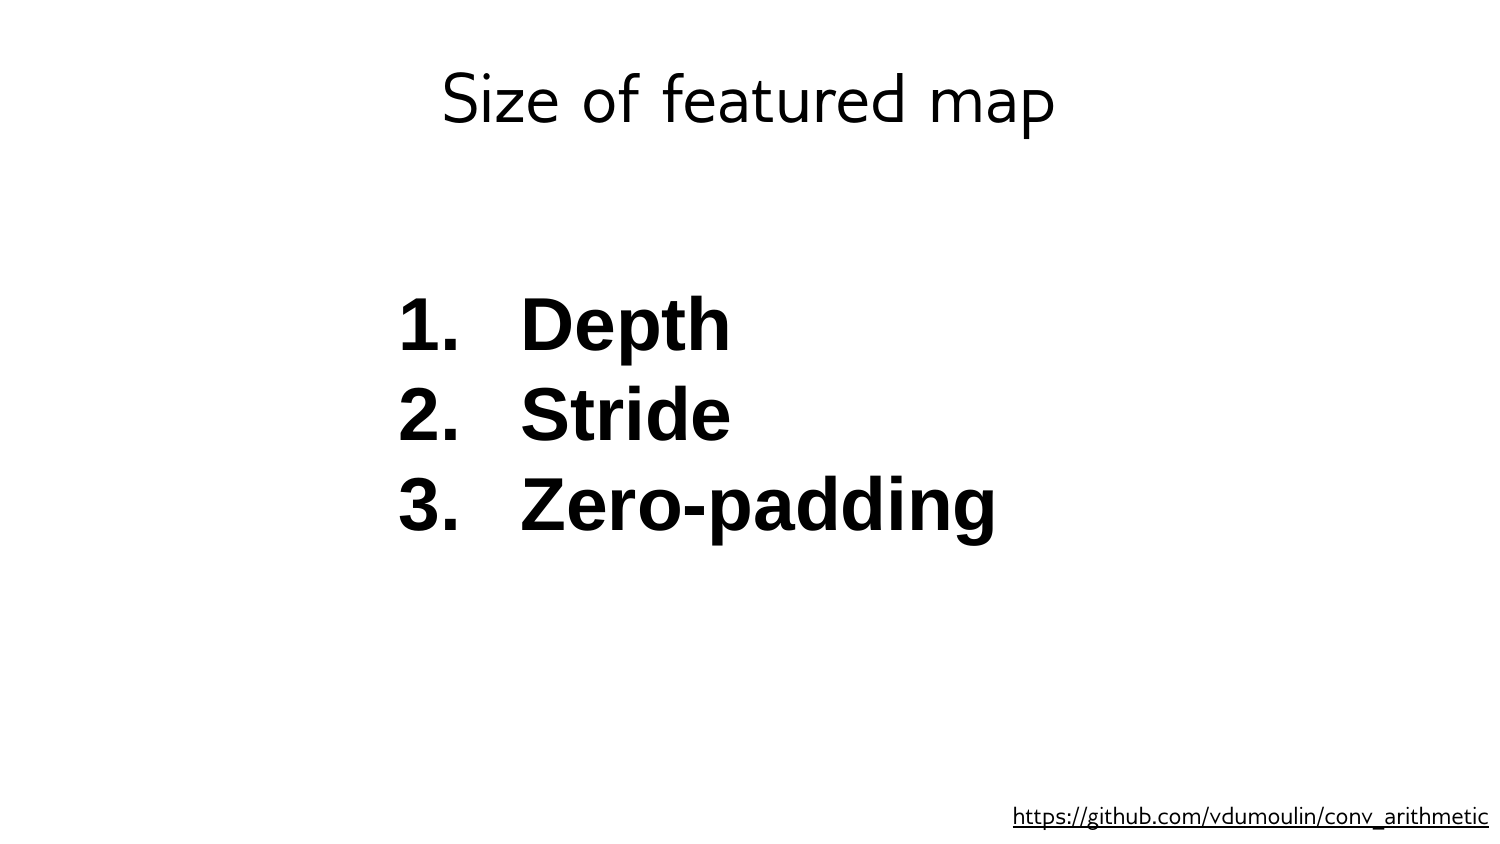

# Size of featured map
Depth
Stride
Zero-padding
https://github.com/vdumoulin/conv_arithmetic